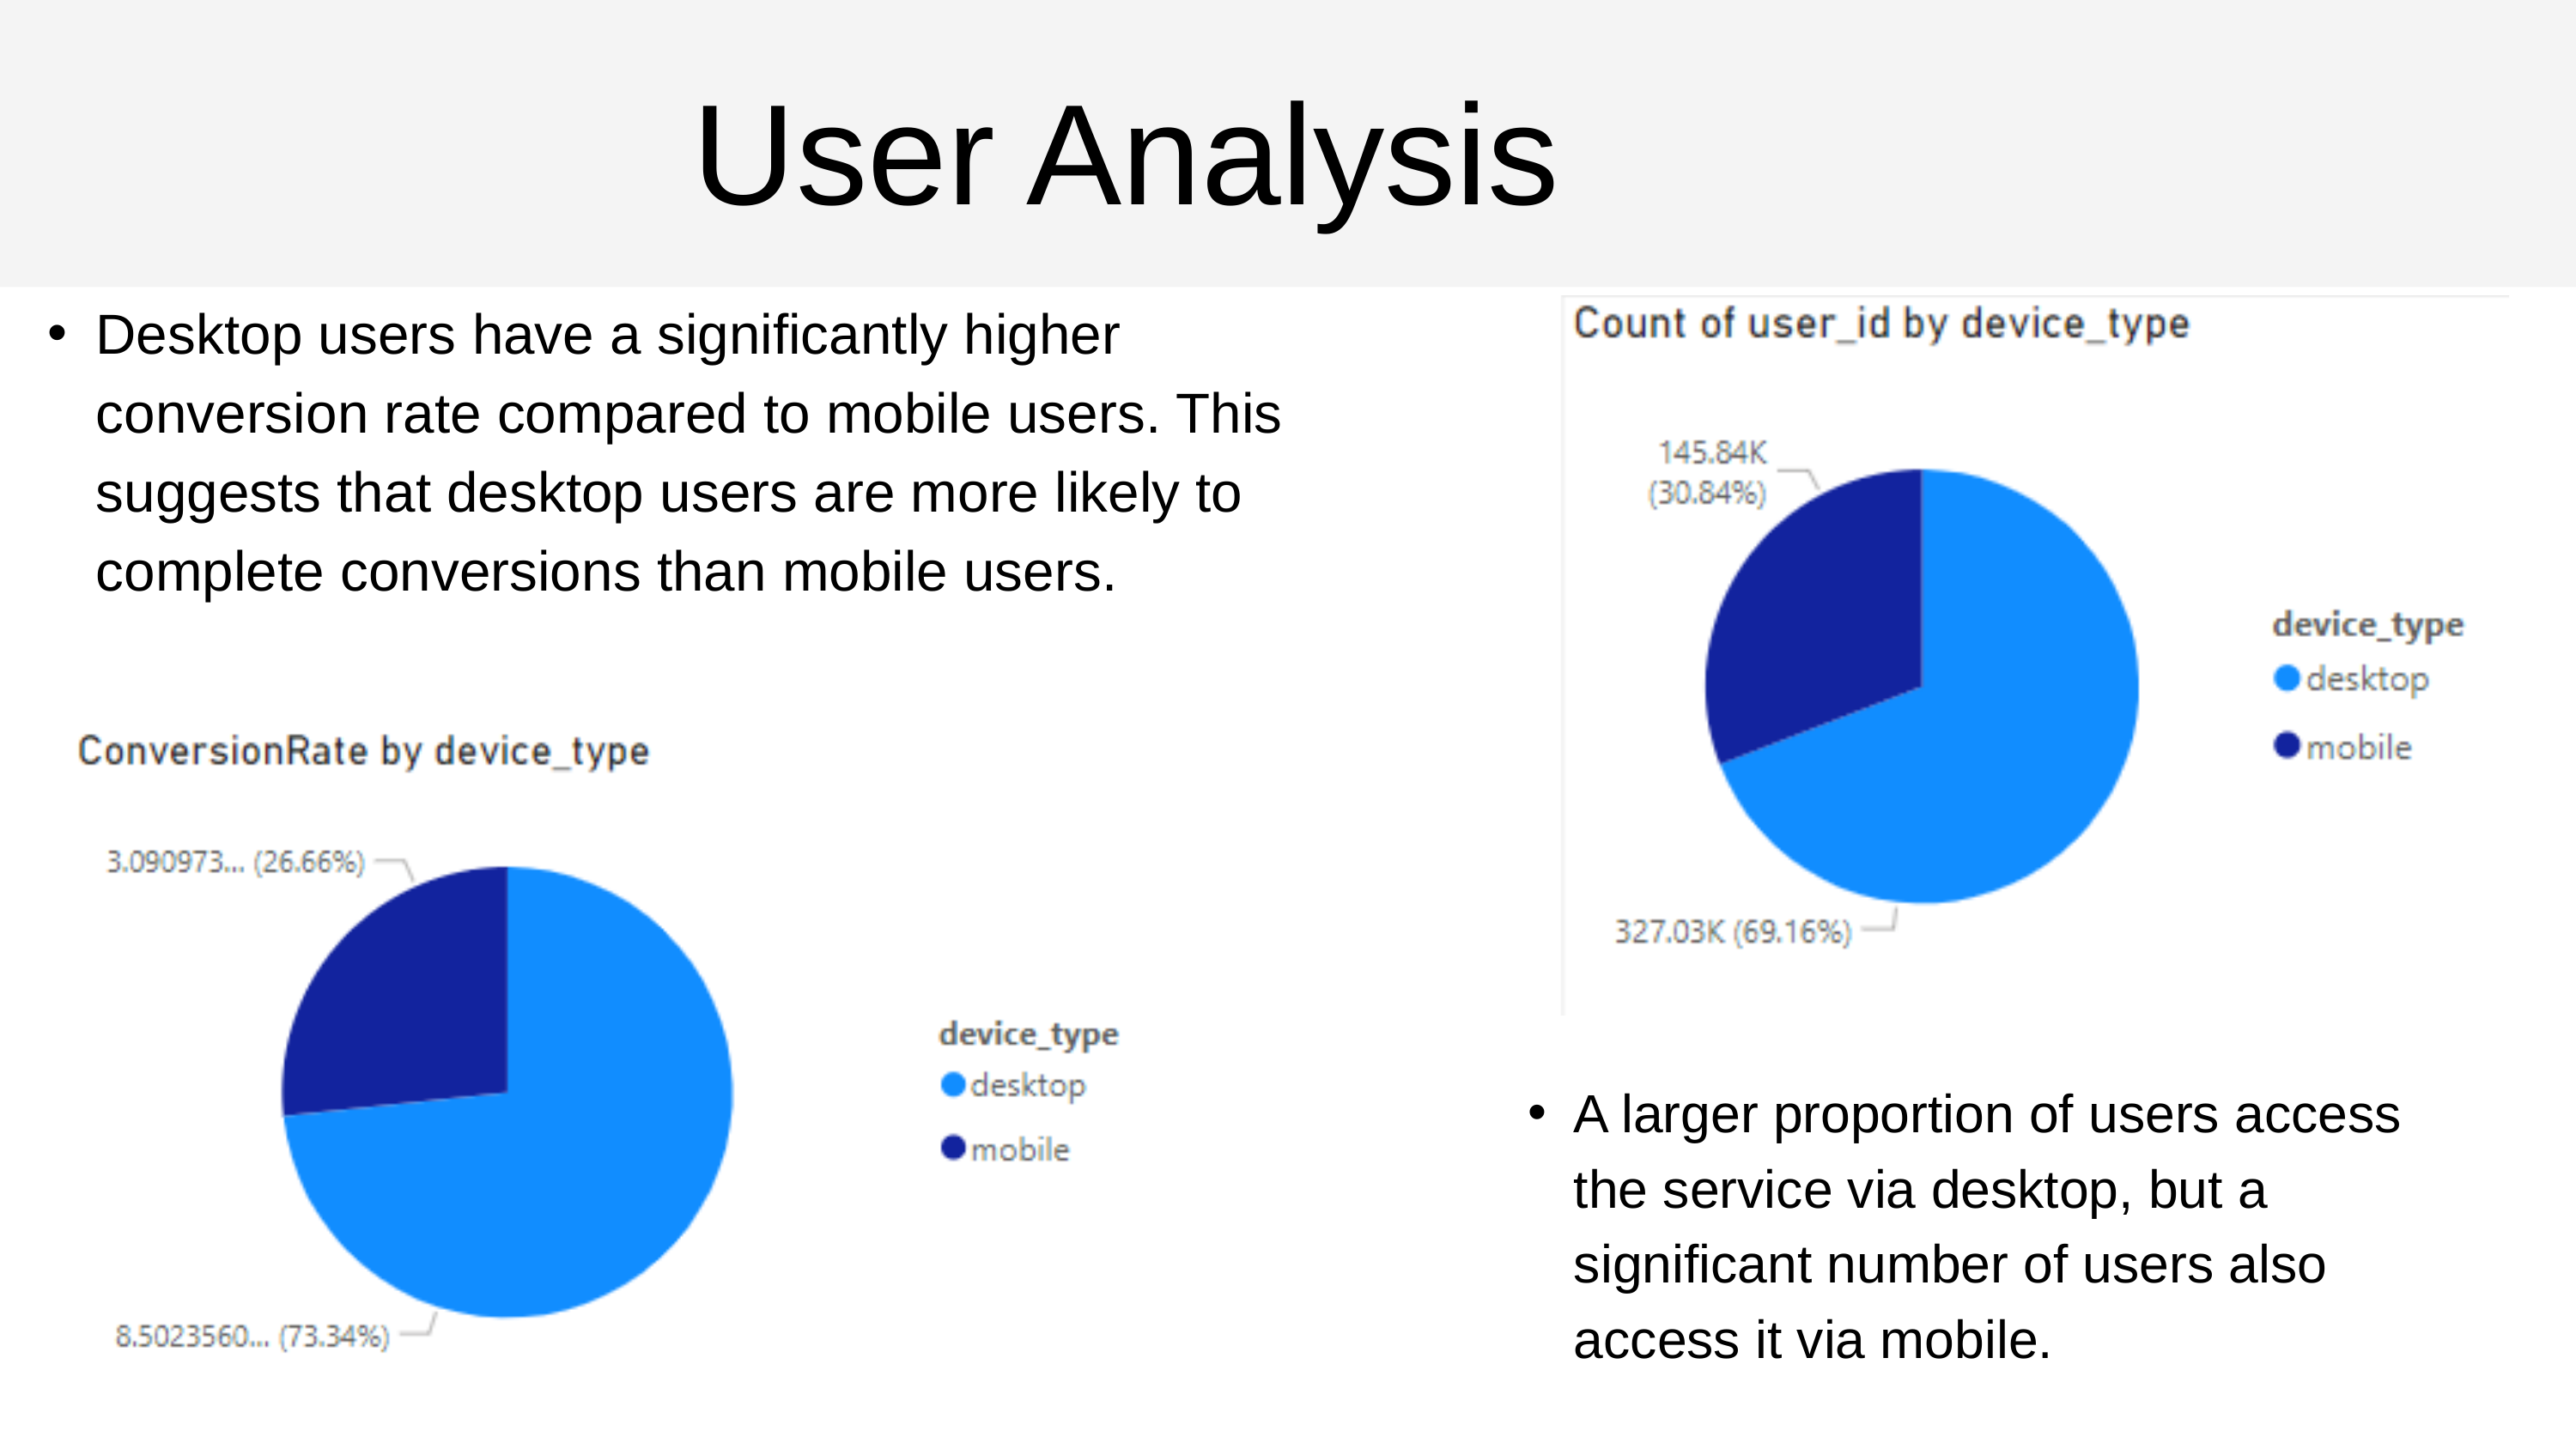

User Analysis
Desktop users have a significantly higher conversion rate compared to mobile users. This suggests that desktop users are more likely to complete conversions than mobile users.

A larger proportion of users access the service via desktop, but a significant number of users also access it via mobile.